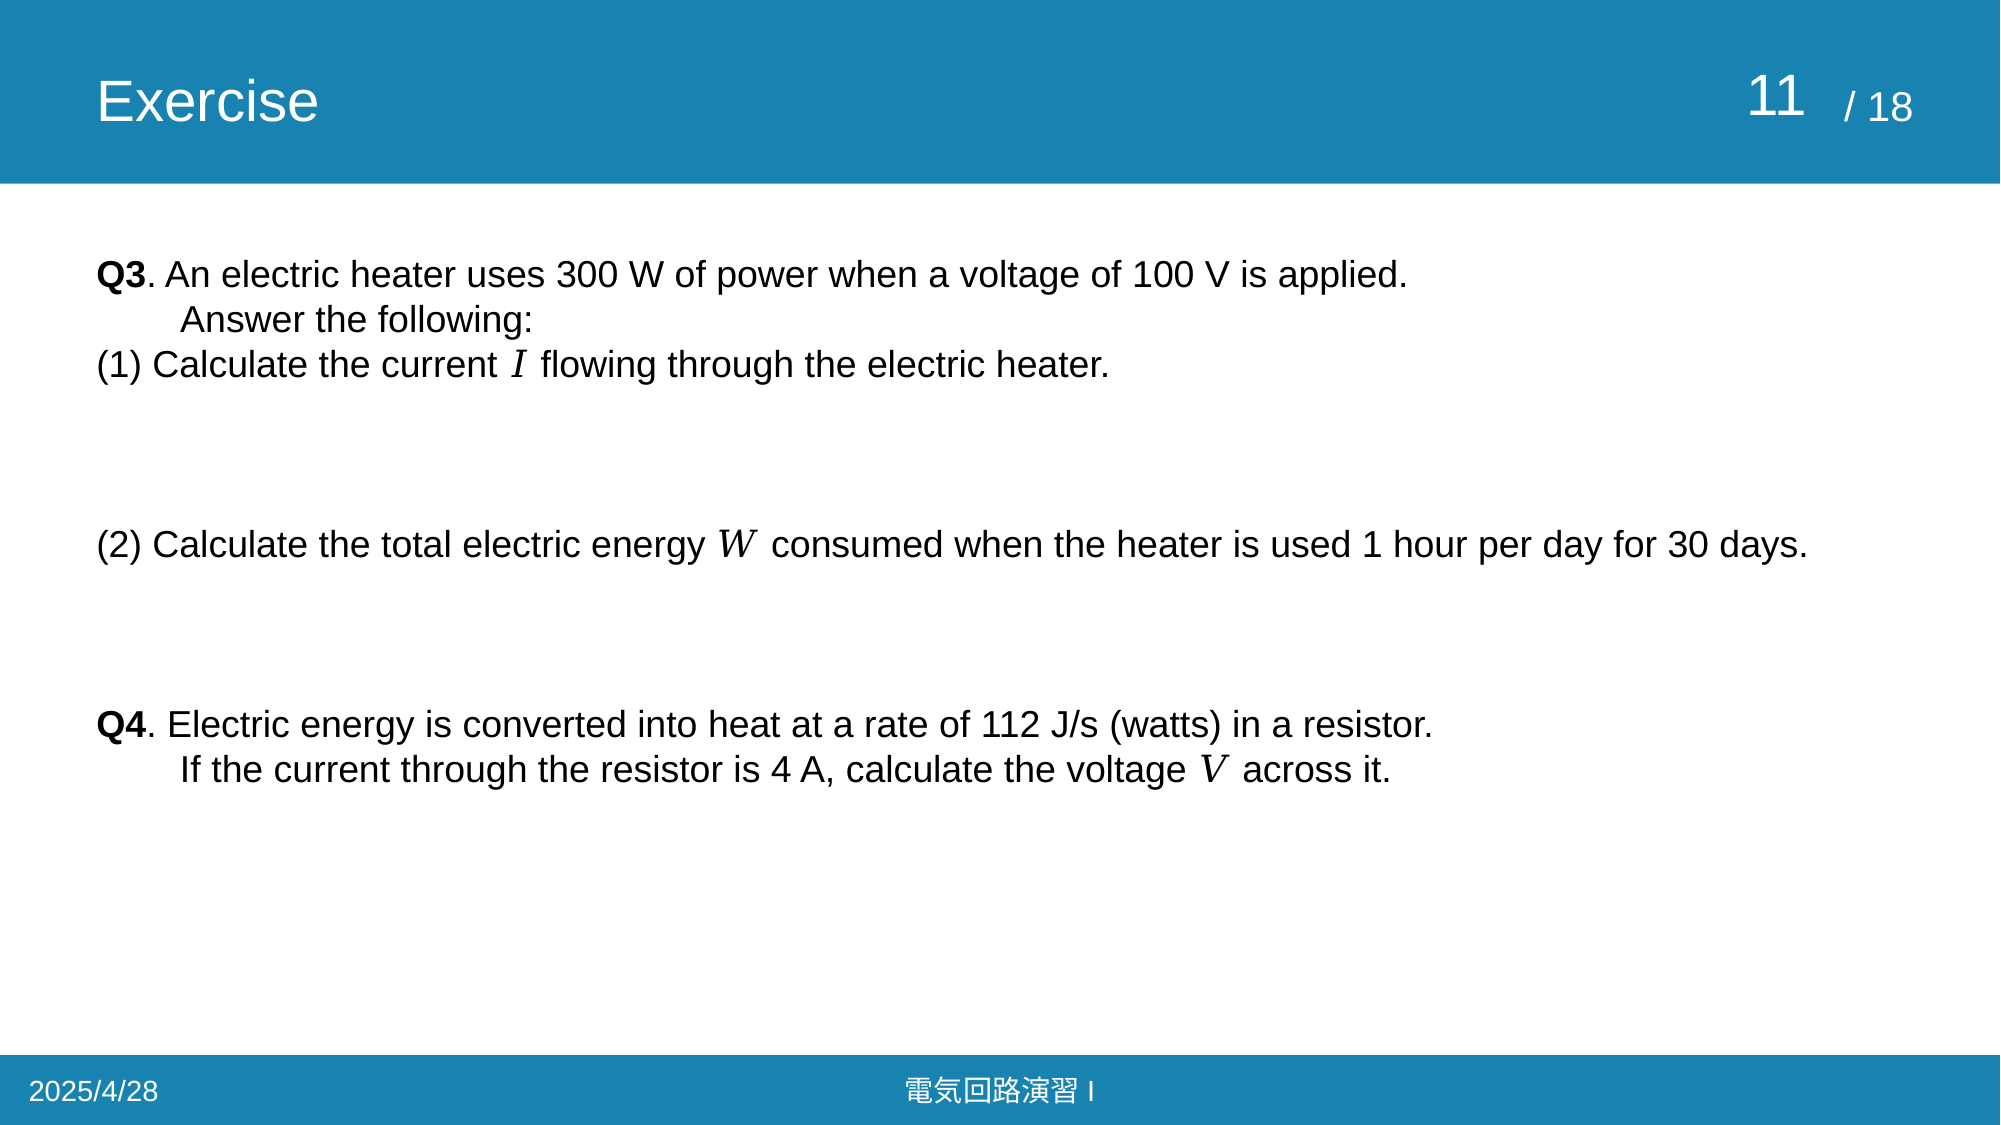

# Exercise
11
Q3. An electric heater uses 300 W of power when a voltage of 100 V is applied.
        Answer the following:
Calculate the current 𝐼 flowing through the electric heater.

Calculate the total electric energy 𝑊 consumed when the heater is used 1 hour per day for 30 days.

Q4. Electric energy is converted into heat at a rate of 112 J/s (watts) in a resistor.
        If the current through the resistor is 4 A, calculate the voltage 𝑉 across it.
2025/4/28